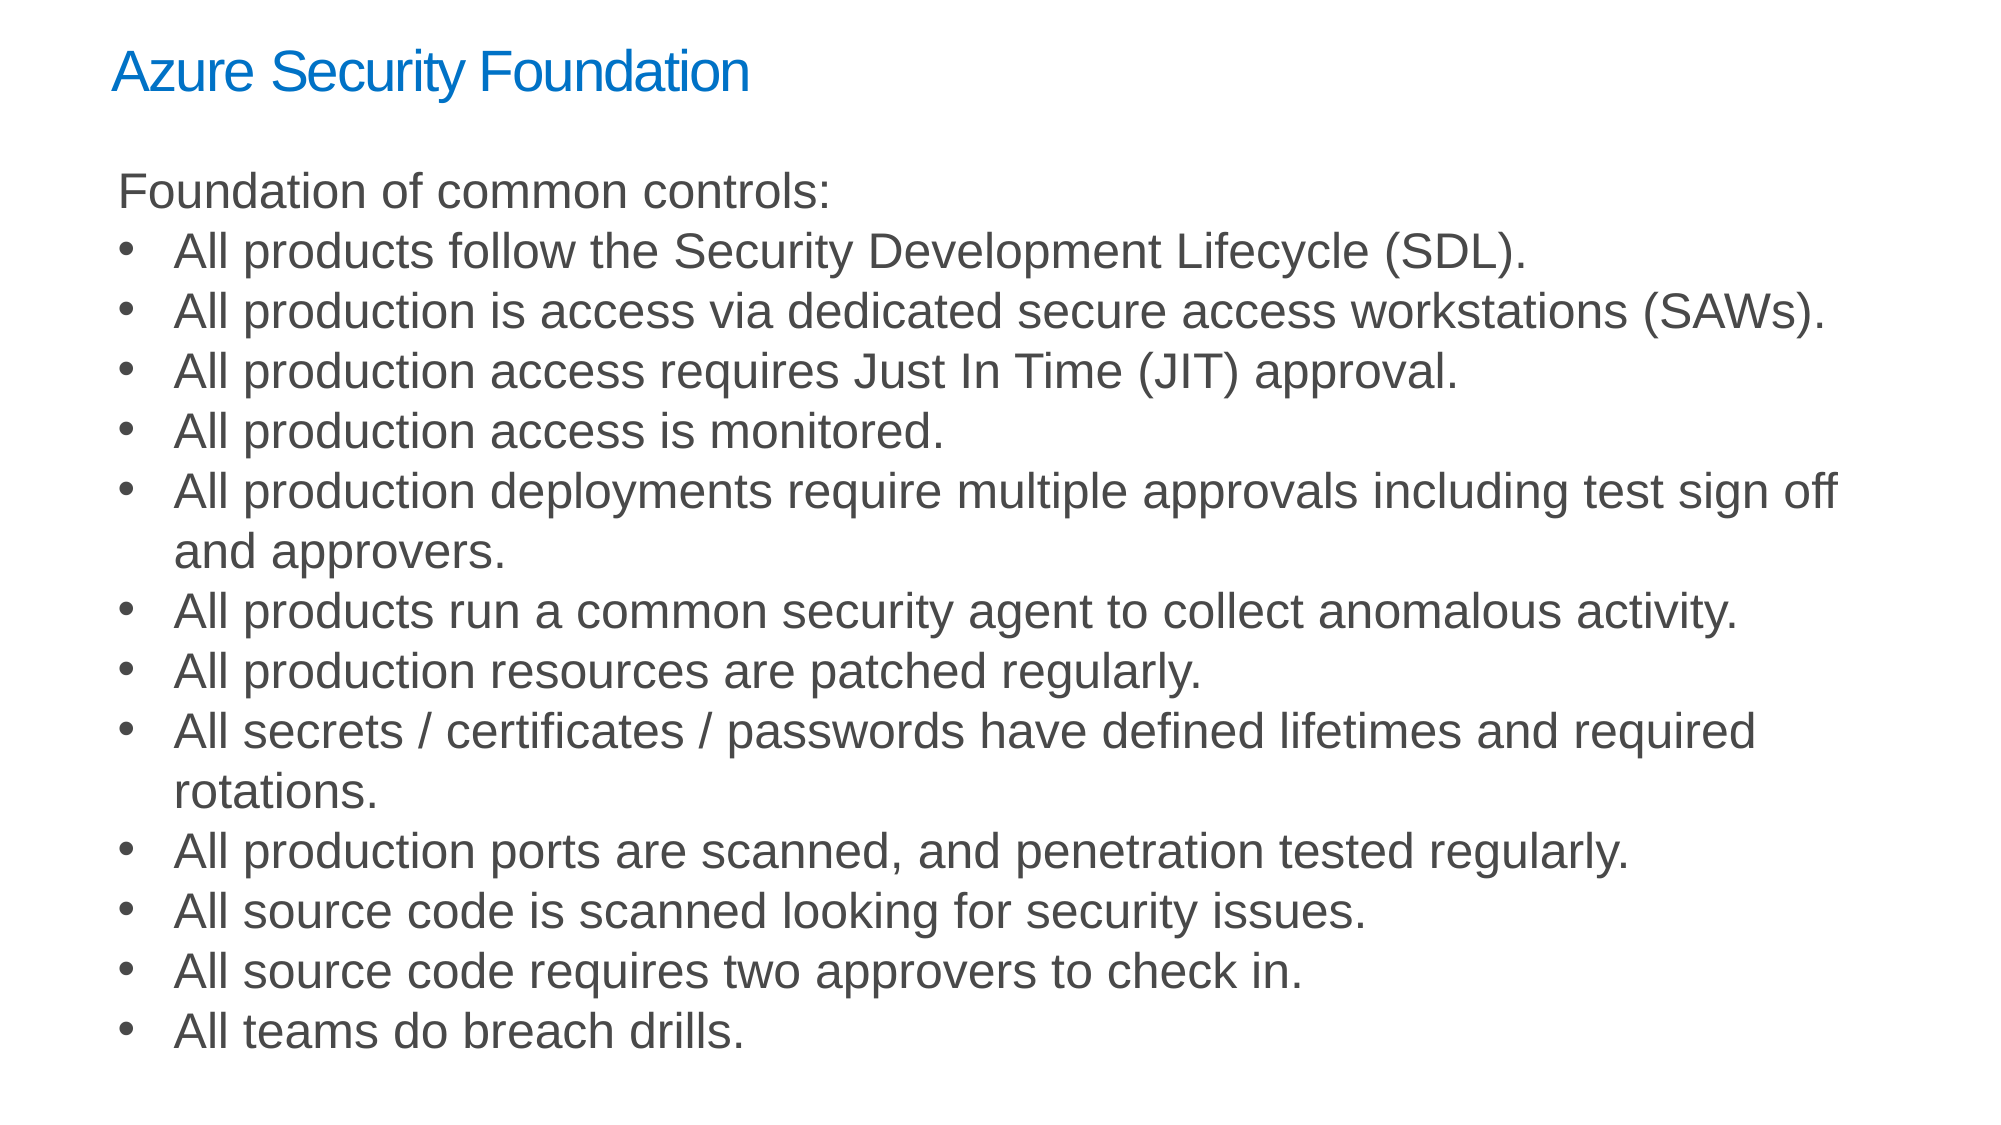

Azure Security Foundation
Foundation of common controls:
All products follow the Security Development Lifecycle (SDL).
All production is access via dedicated secure access workstations (SAWs).
All production access requires Just In Time (JIT) approval.
All production access is monitored.
All production deployments require multiple approvals including test sign off and approvers.
All products run a common security agent to collect anomalous activity.
All production resources are patched regularly.
All secrets / certificates / passwords have defined lifetimes and required rotations.
All production ports are scanned, and penetration tested regularly.
All source code is scanned looking for security issues.
All source code requires two approvers to check in.
All teams do breach drills.